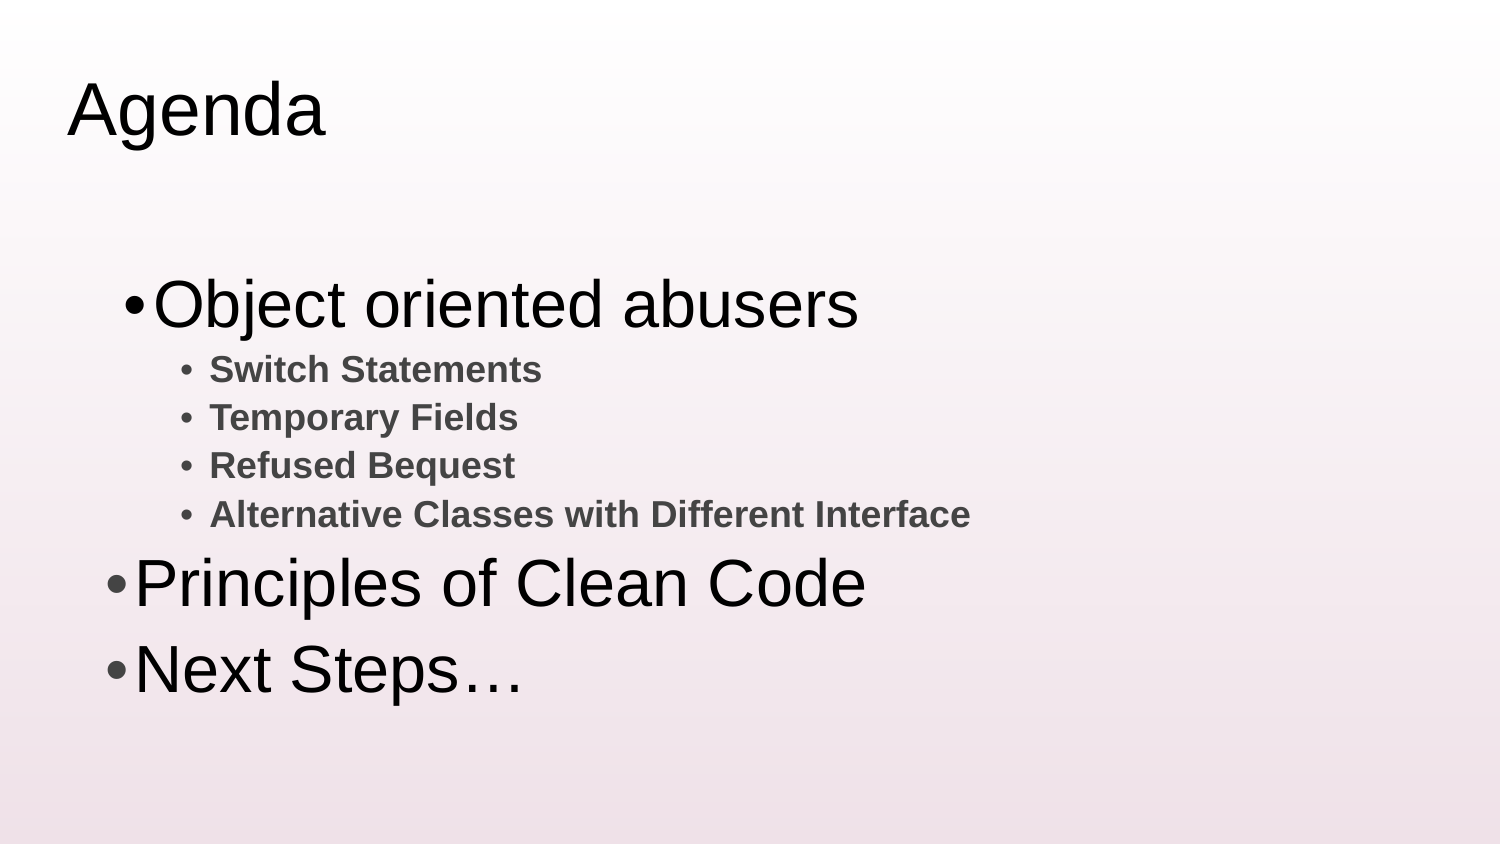

# Agenda
Object oriented abusers
Switch Statements
Temporary Fields
Refused Bequest
Alternative Classes with Different Interface
Principles of Clean Code
Next Steps…